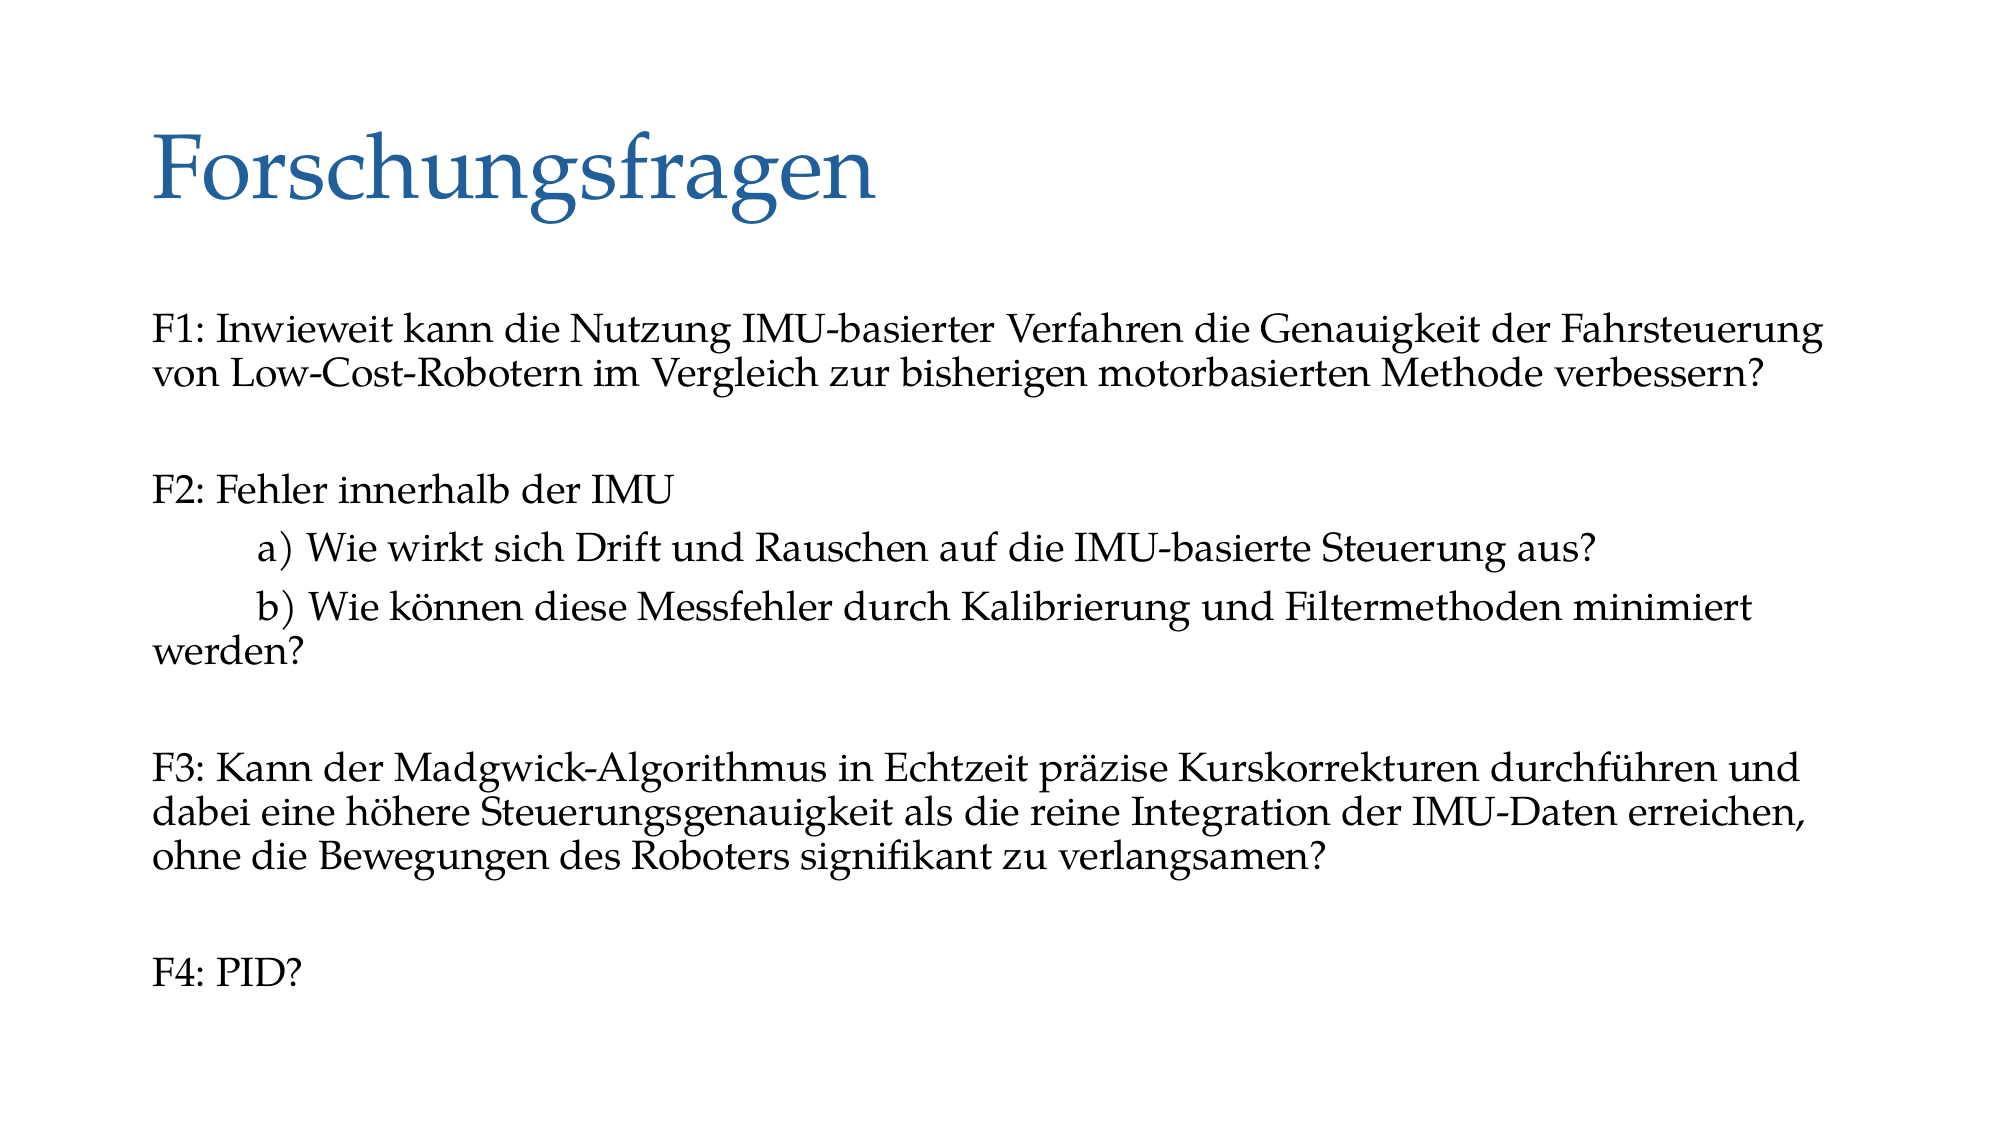

# Forschungsfragen
F1: Inwieweit kann die Nutzung IMU-basierter Verfahren die Genauigkeit der Fahrsteuerung von Low-Cost-Robotern im Vergleich zur bisherigen motorbasierten Methode verbessern?

F2: Fehler innerhalb der IMU
	a) Wie wirkt sich Drift und Rauschen auf die IMU-basierte Steuerung aus?
	b) Wie können diese Messfehler durch Kalibrierung und Filtermethoden minimiert 	werden?

F3: Kann der Madgwick-Algorithmus in Echtzeit präzise Kurskorrekturen durchführen und dabei eine höhere Steuerungsgenauigkeit als die reine Integration der IMU-Daten erreichen, ohne die Bewegungen des Roboters signifikant zu verlangsamen?

F4: PID?